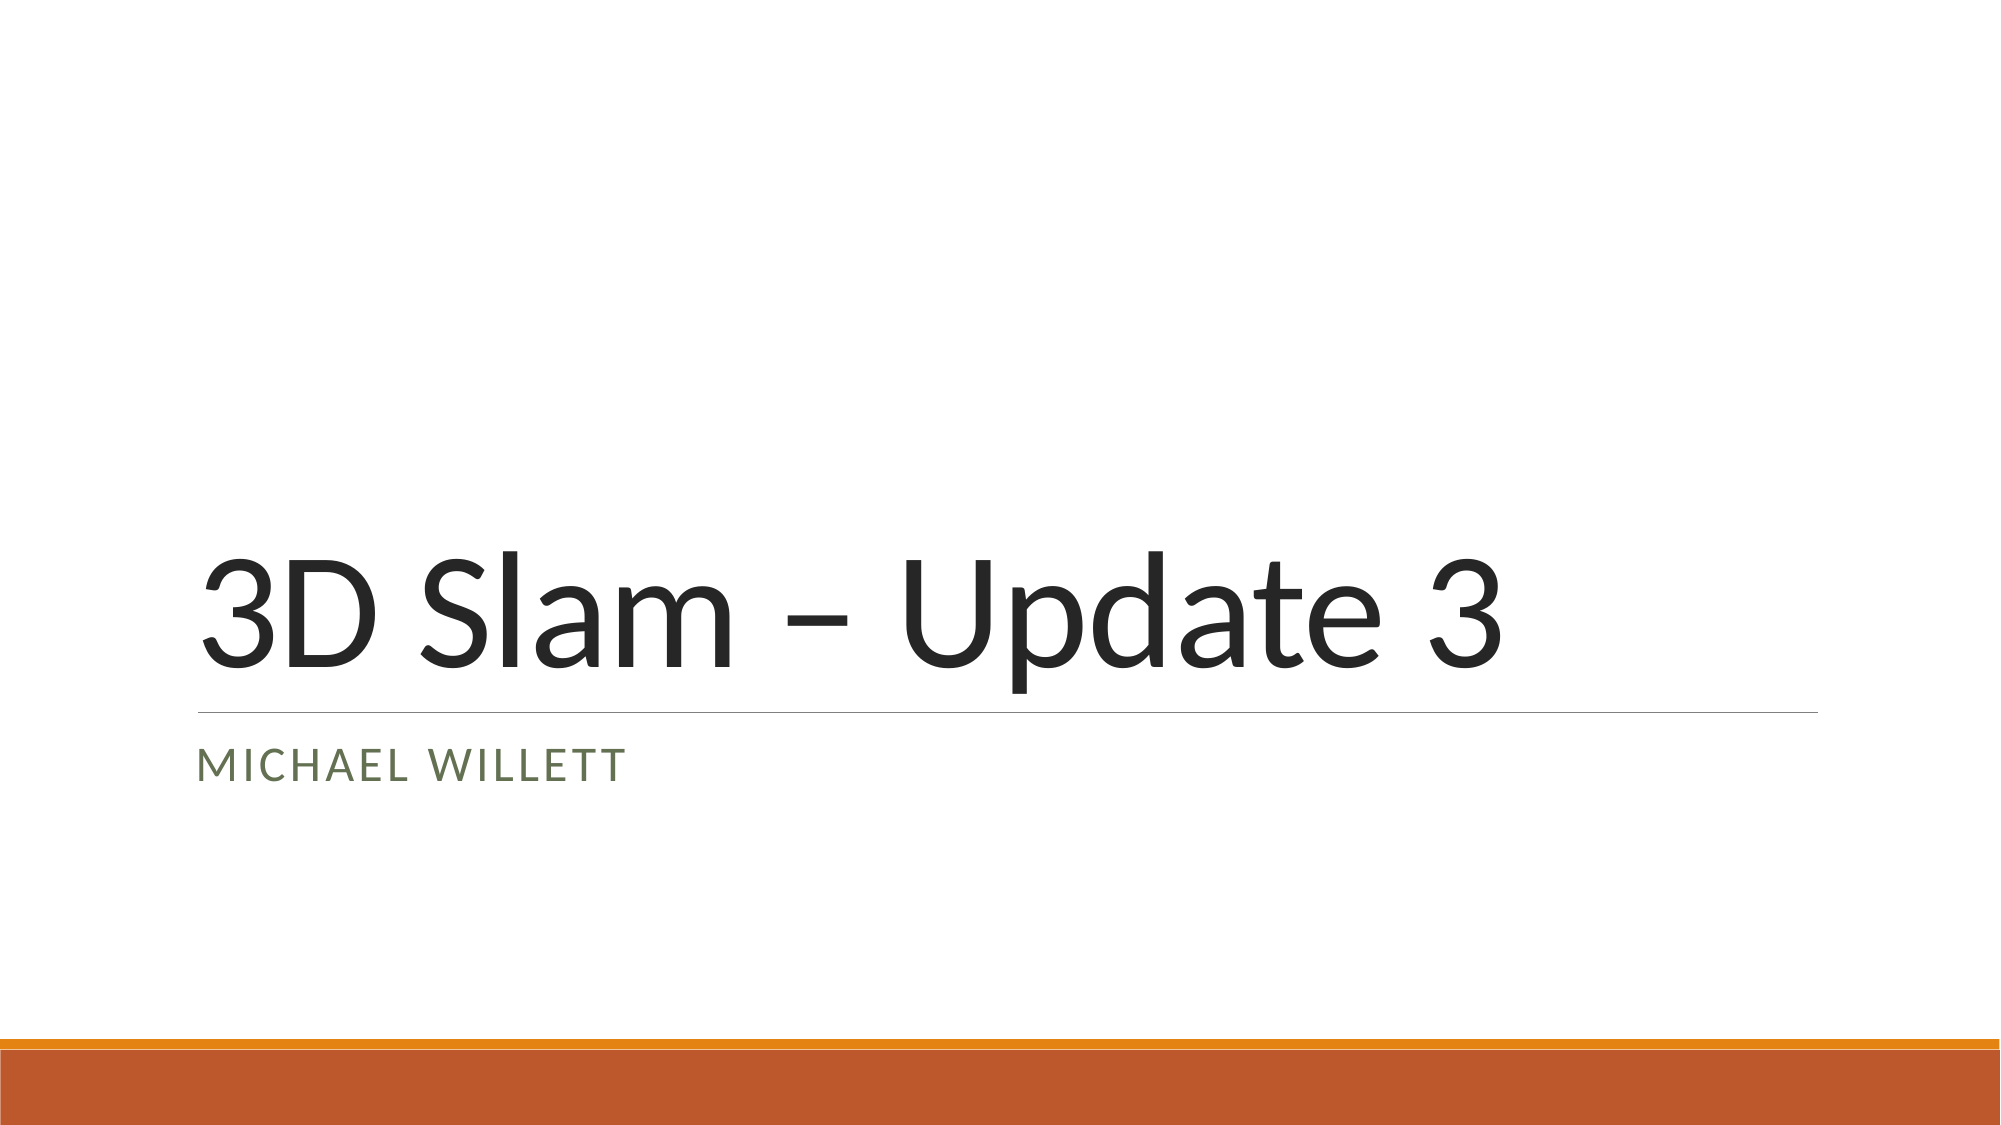

# 3D Slam – Update 3
Michael Willett